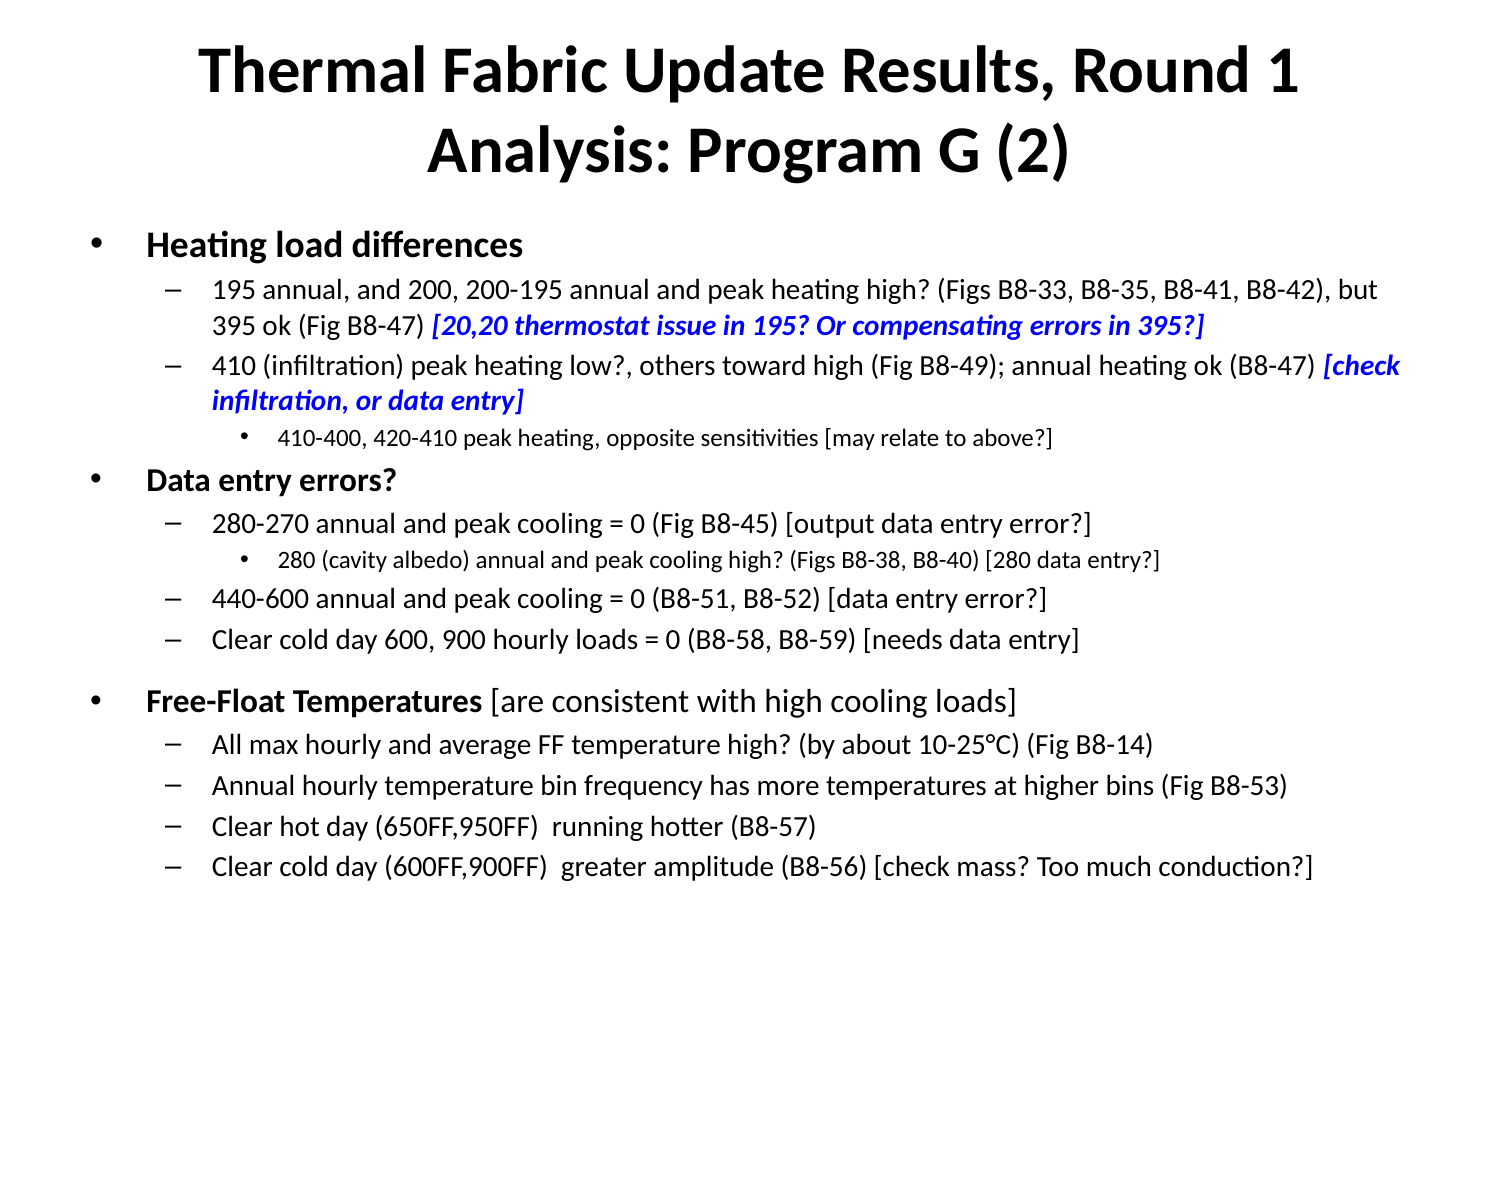

# Thermal Fabric Update Results, Round 1 Analysis: Program G (2)
Heating load differences
195 annual, and 200, 200-195 annual and peak heating high? (Figs B8-33, B8-35, B8-41, B8-42), but 395 ok (Fig B8-47) [20,20 thermostat issue in 195? Or compensating errors in 395?]
410 (infiltration) peak heating low?, others toward high (Fig B8-49); annual heating ok (B8-47) [check infiltration, or data entry]
410-400, 420-410 peak heating, opposite sensitivities [may relate to above?]
Data entry errors?
280-270 annual and peak cooling = 0 (Fig B8-45) [output data entry error?]
280 (cavity albedo) annual and peak cooling high? (Figs B8-38, B8-40) [280 data entry?]
440-600 annual and peak cooling = 0 (B8-51, B8-52) [data entry error?]
Clear cold day 600, 900 hourly loads = 0 (B8-58, B8-59) [needs data entry]

Free-Float Temperatures [are consistent with high cooling loads]
All max hourly and average FF temperature high? (by about 10-25°C) (Fig B8-14)
Annual hourly temperature bin frequency has more temperatures at higher bins (Fig B8-53)
Clear hot day (650FF,950FF)  running hotter (B8-57)
Clear cold day (600FF,900FF)  greater amplitude (B8-56) [check mass? Too much conduction?]